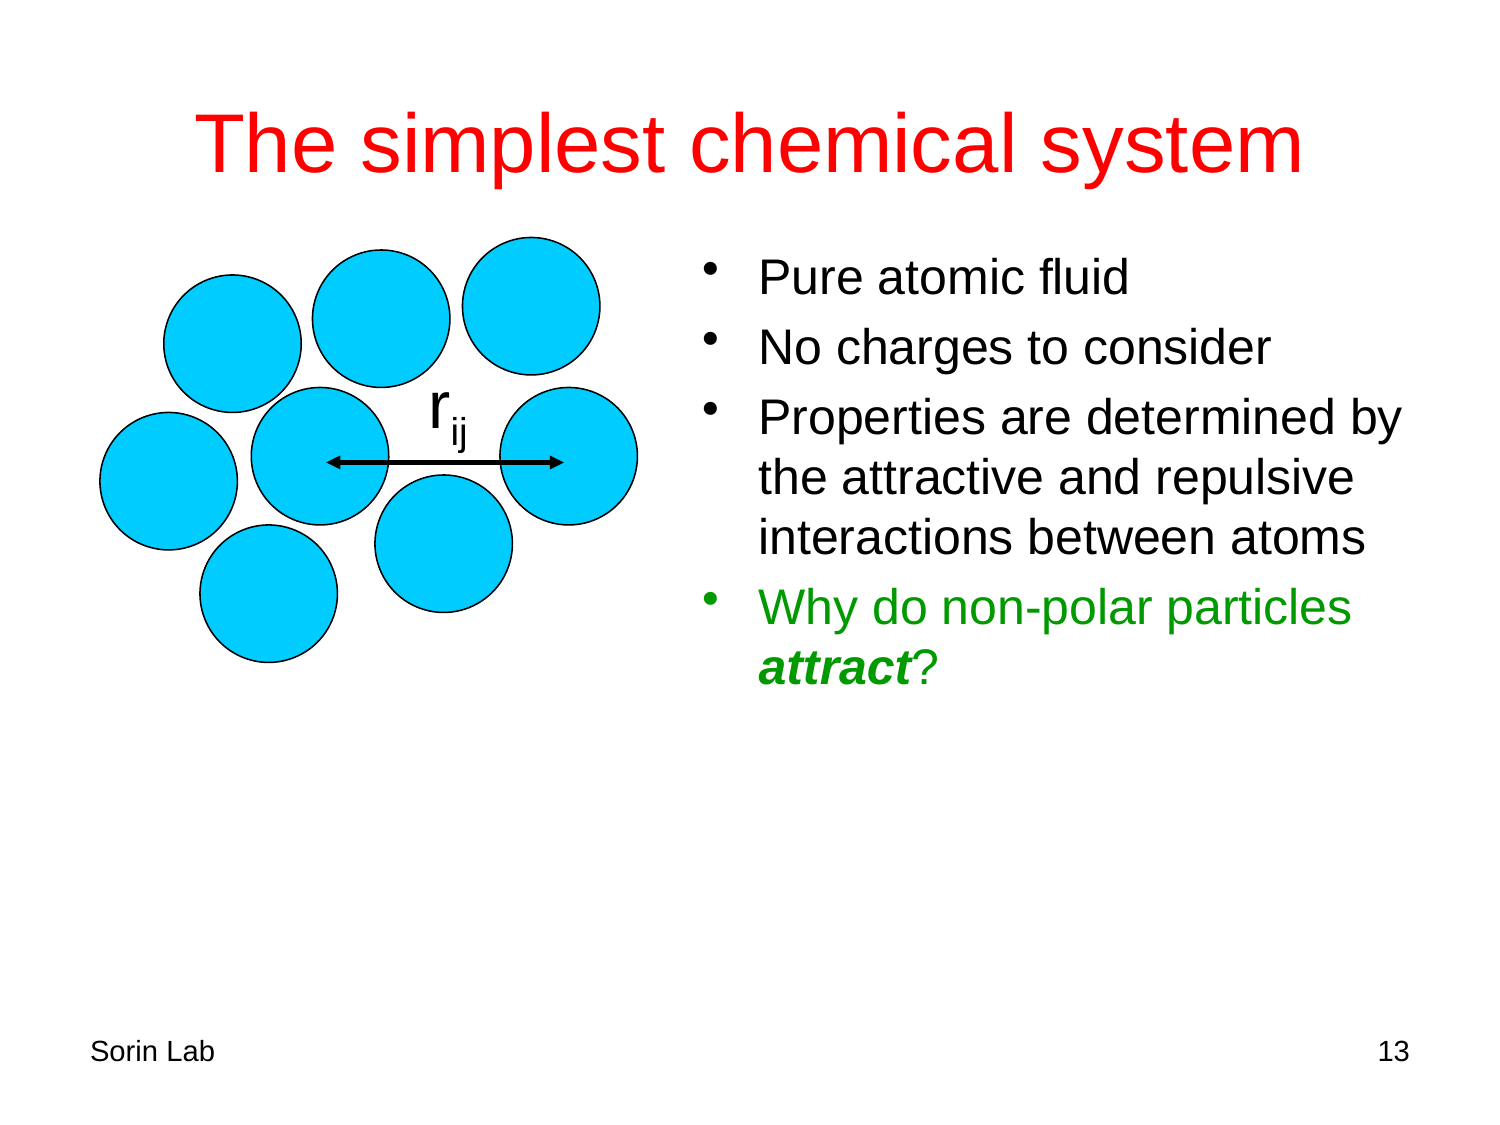

# The simplest chemical system

Pure atomic fluid
No charges to consider
Properties are determined by the attractive and repulsive interactions between atoms
Why do non-polar particles attract?

rij

Sorin Lab
13